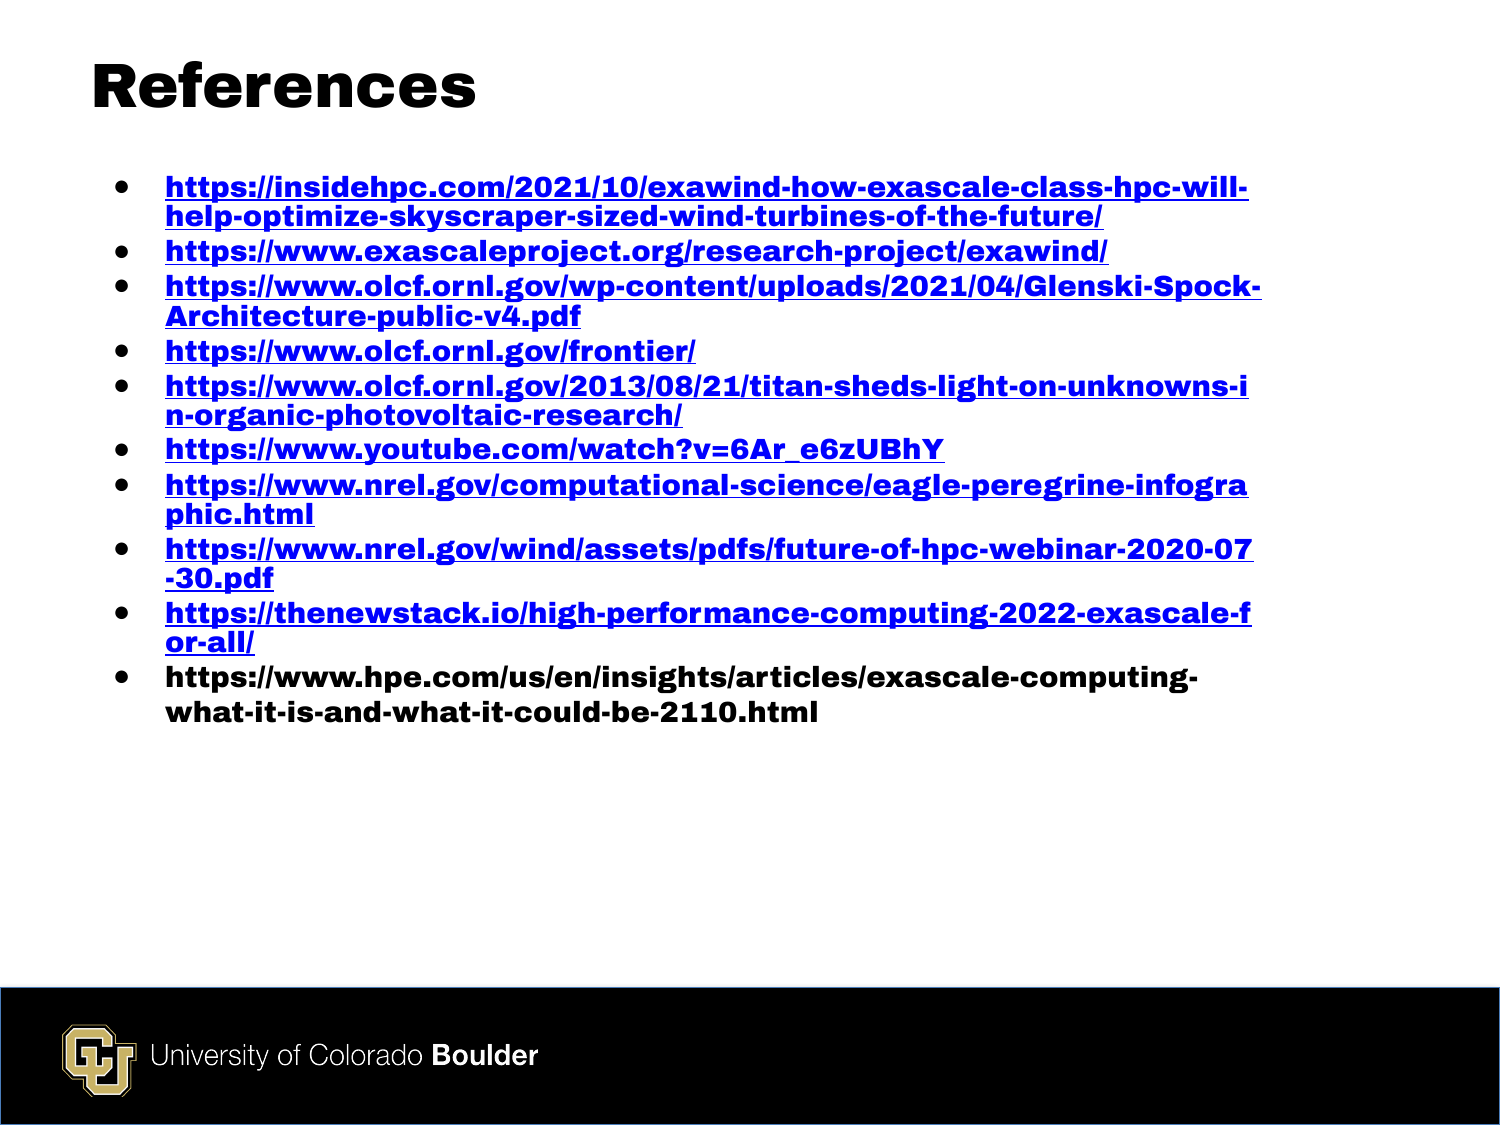

References
https://insidehpc.com/2021/10/exawind-how-exascale-class-hpc-will-help-optimize-skyscraper-sized-wind-turbines-of-the-future/
https://www.exascaleproject.org/research-project/exawind/
https://www.olcf.ornl.gov/wp-content/uploads/2021/04/Glenski-Spock-Architecture-public-v4.pdf
https://www.olcf.ornl.gov/frontier/
https://www.olcf.ornl.gov/2013/08/21/titan-sheds-light-on-unknowns-in-organic-photovoltaic-research/
https://www.youtube.com/watch?v=6Ar_e6zUBhY
https://www.nrel.gov/computational-science/eagle-peregrine-infographic.html
https://www.nrel.gov/wind/assets/pdfs/future-of-hpc-webinar-2020-07-30.pdf
https://thenewstack.io/high-performance-computing-2022-exascale-for-all/
https://www.hpe.com/us/en/insights/articles/exascale-computing-what-it-is-and-what-it-could-be-2110.html
Live Green